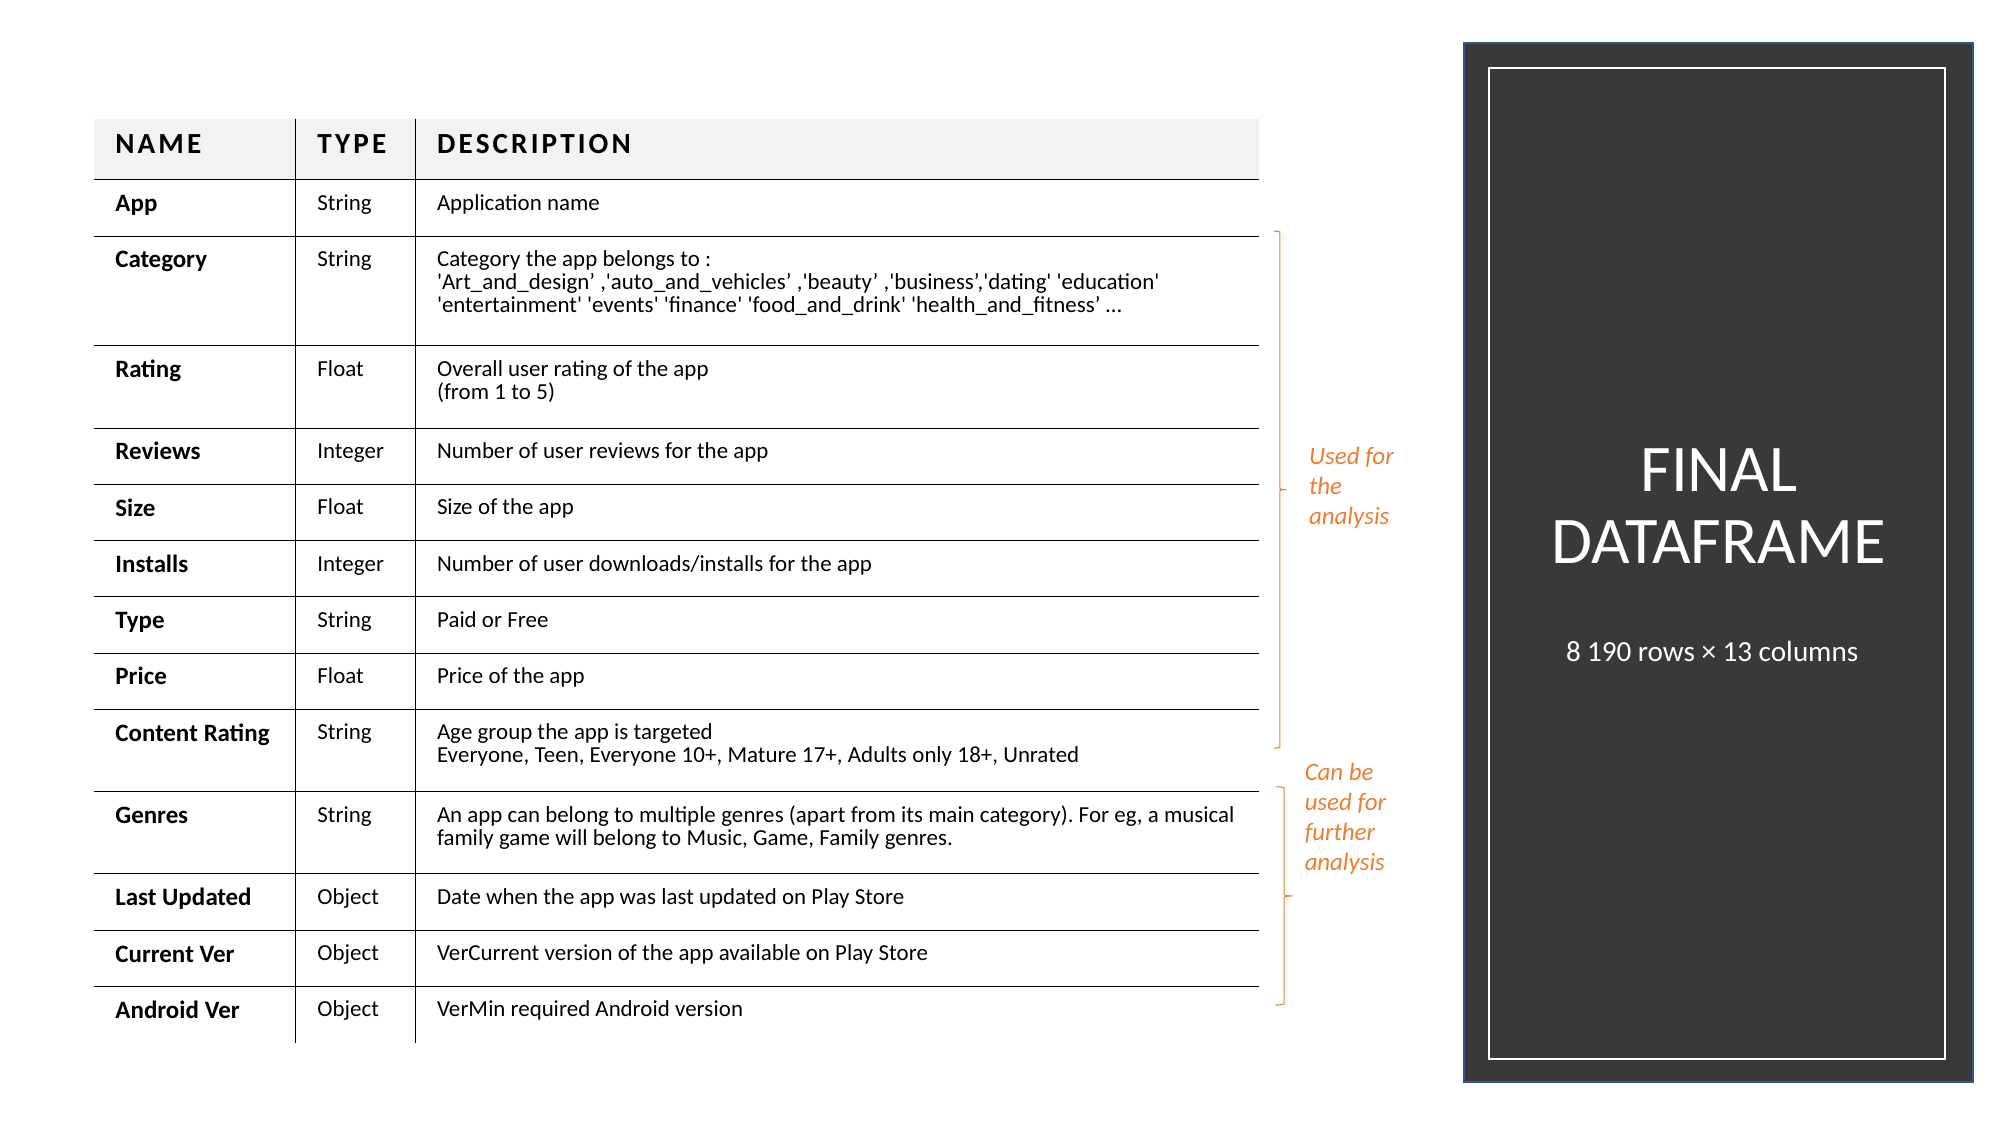

| NAME | TYPE | DESCRIPTION |
| --- | --- | --- |
| App | String | Application name |
| Category | String | Category the app belongs to : 'Art\_and\_design’ ,'auto\_and\_vehicles’ ,'beauty’ ,'business’,'dating' 'education' 'entertainment' 'events' 'finance' 'food\_and\_drink' 'health\_and\_fitness’ … |
| Rating | Float | Overall user rating of the app (from 1 to 5) |
| Reviews | Integer | Number of user reviews for the app |
| Size | Float | Size of the app |
| Installs | Integer | Number of user downloads/installs for the app |
| Type | String | Paid or Free |
| Price | Float | Price of the app |
| Content Rating | String | Age group the app is targeted Everyone, Teen, Everyone 10+, Mature 17+, Adults only 18+, Unrated |
| Genres | String | An app can belong to multiple genres (apart from its main category). For eg, a musical family game will belong to Music, Game, Family genres. |
| Last Updated | Object | Date when the app was last updated on Play Store |
| Current Ver | Object | VerCurrent version of the app available on Play Store |
| Android Ver | Object | VerMin required Android version |

Used for the analysis
# FINAL DATAFRAME
8 190 rows × 13 columns
Can be used for further analysis